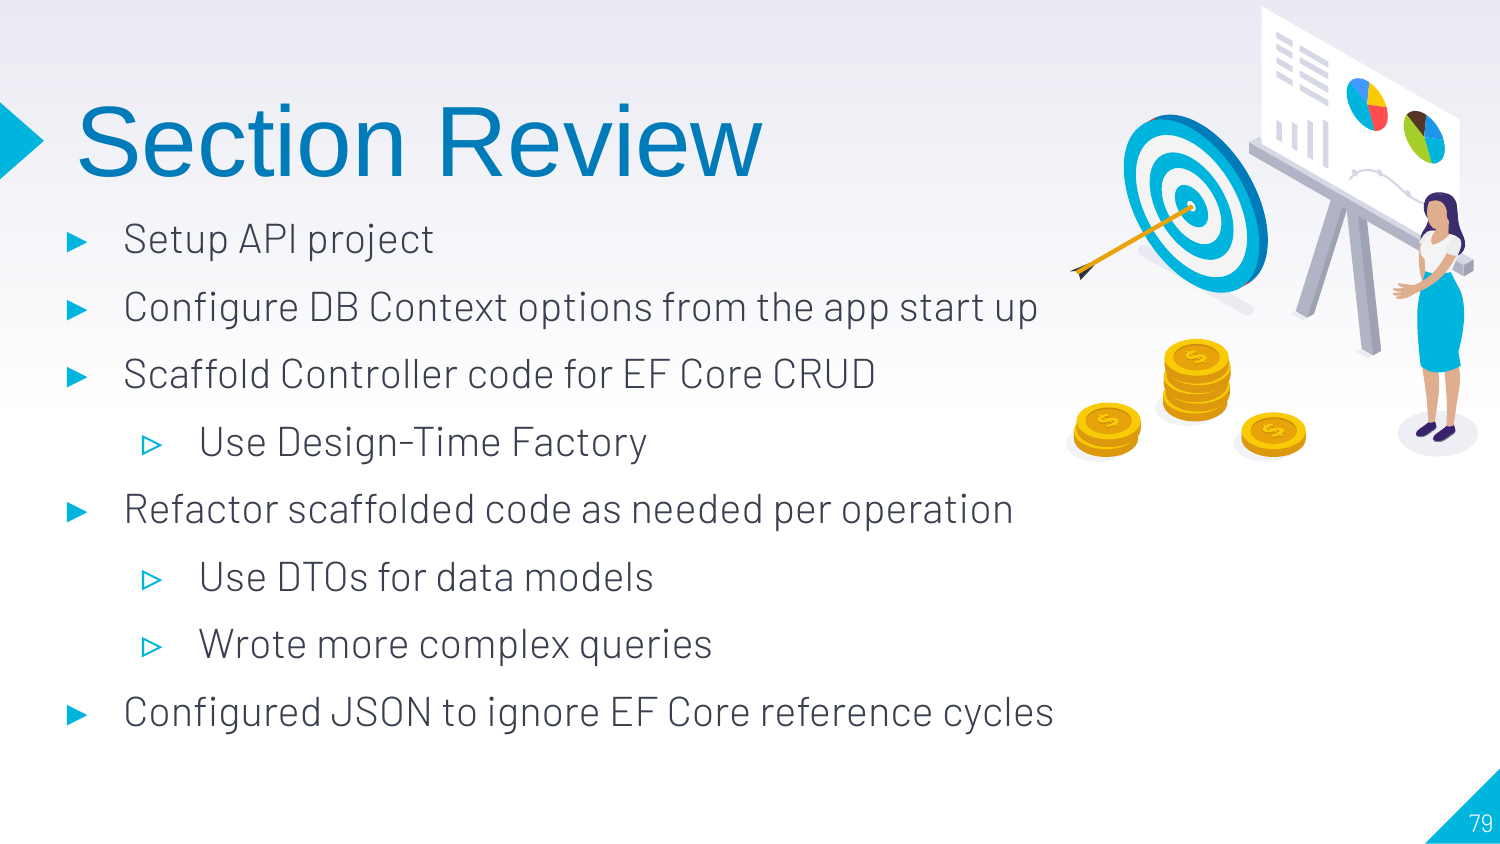

# Section Review
Setup API project
Configure DB Context options from the app start up
Scaffold Controller code for EF Core CRUD
Use Design-Time Factory
Refactor scaffolded code as needed per operation
Use DTOs for data models
Wrote more complex queries
Configured JSON to ignore EF Core reference cycles
79